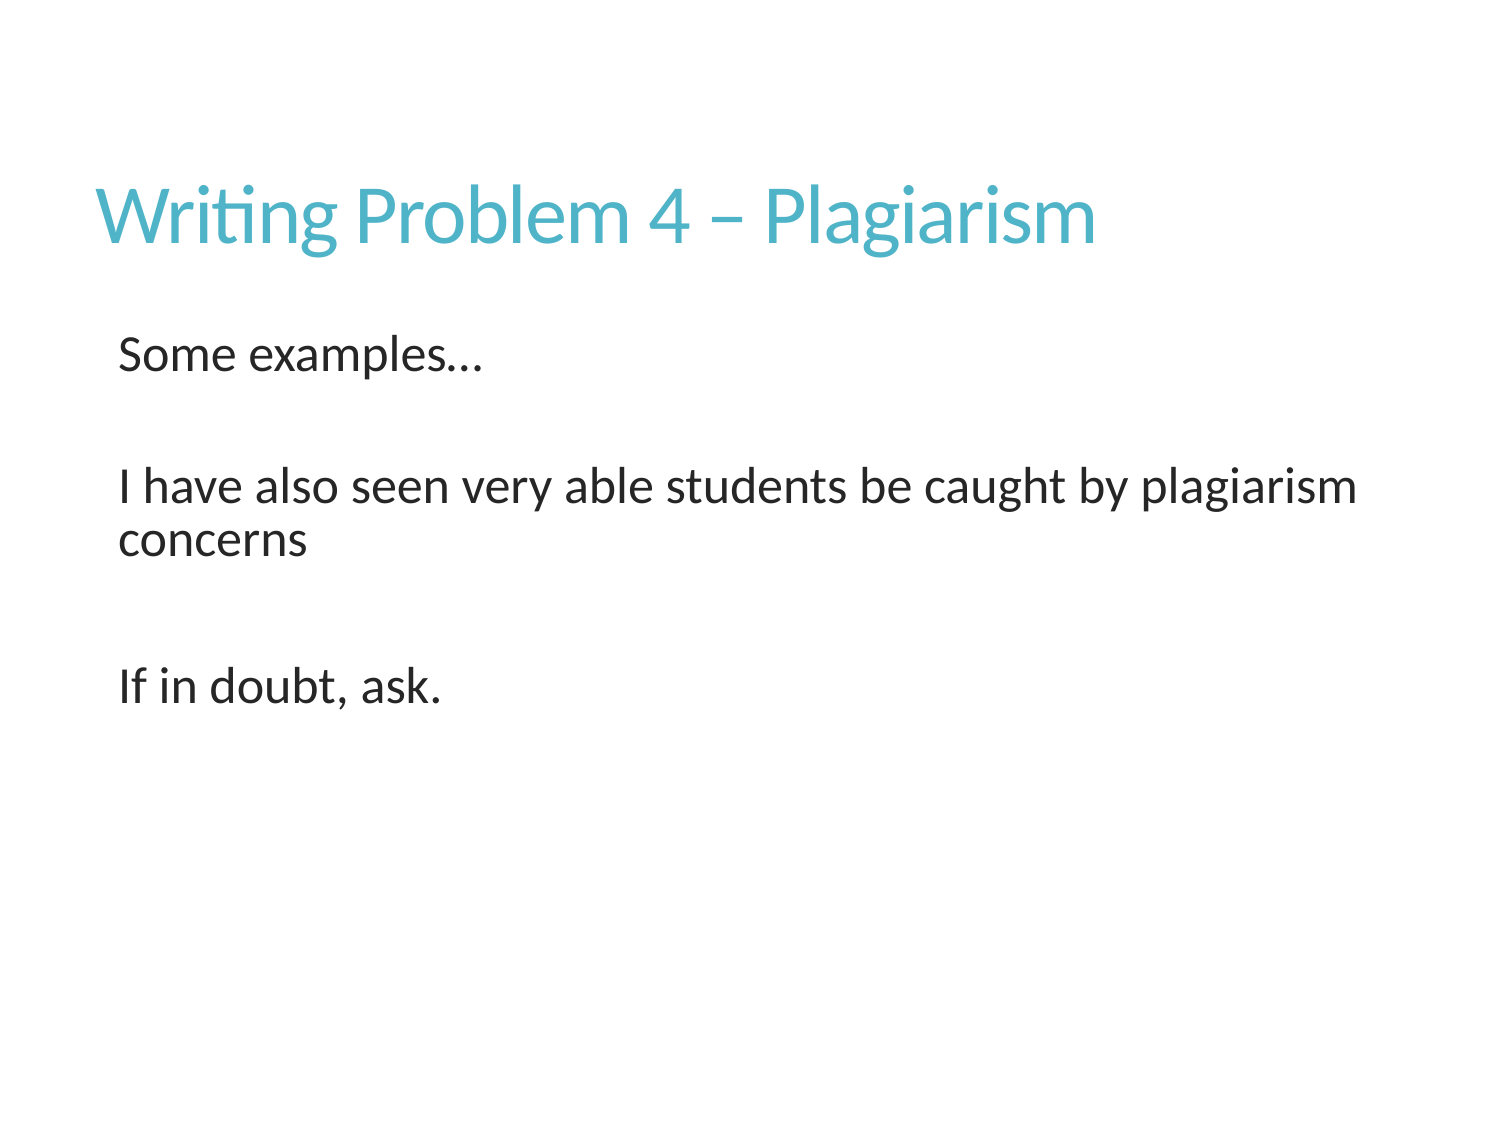

# Writing Problem 4 – Plagiarism
Some examples…

I have also seen very able students be caught by plagiarism concerns

If in doubt, ask.